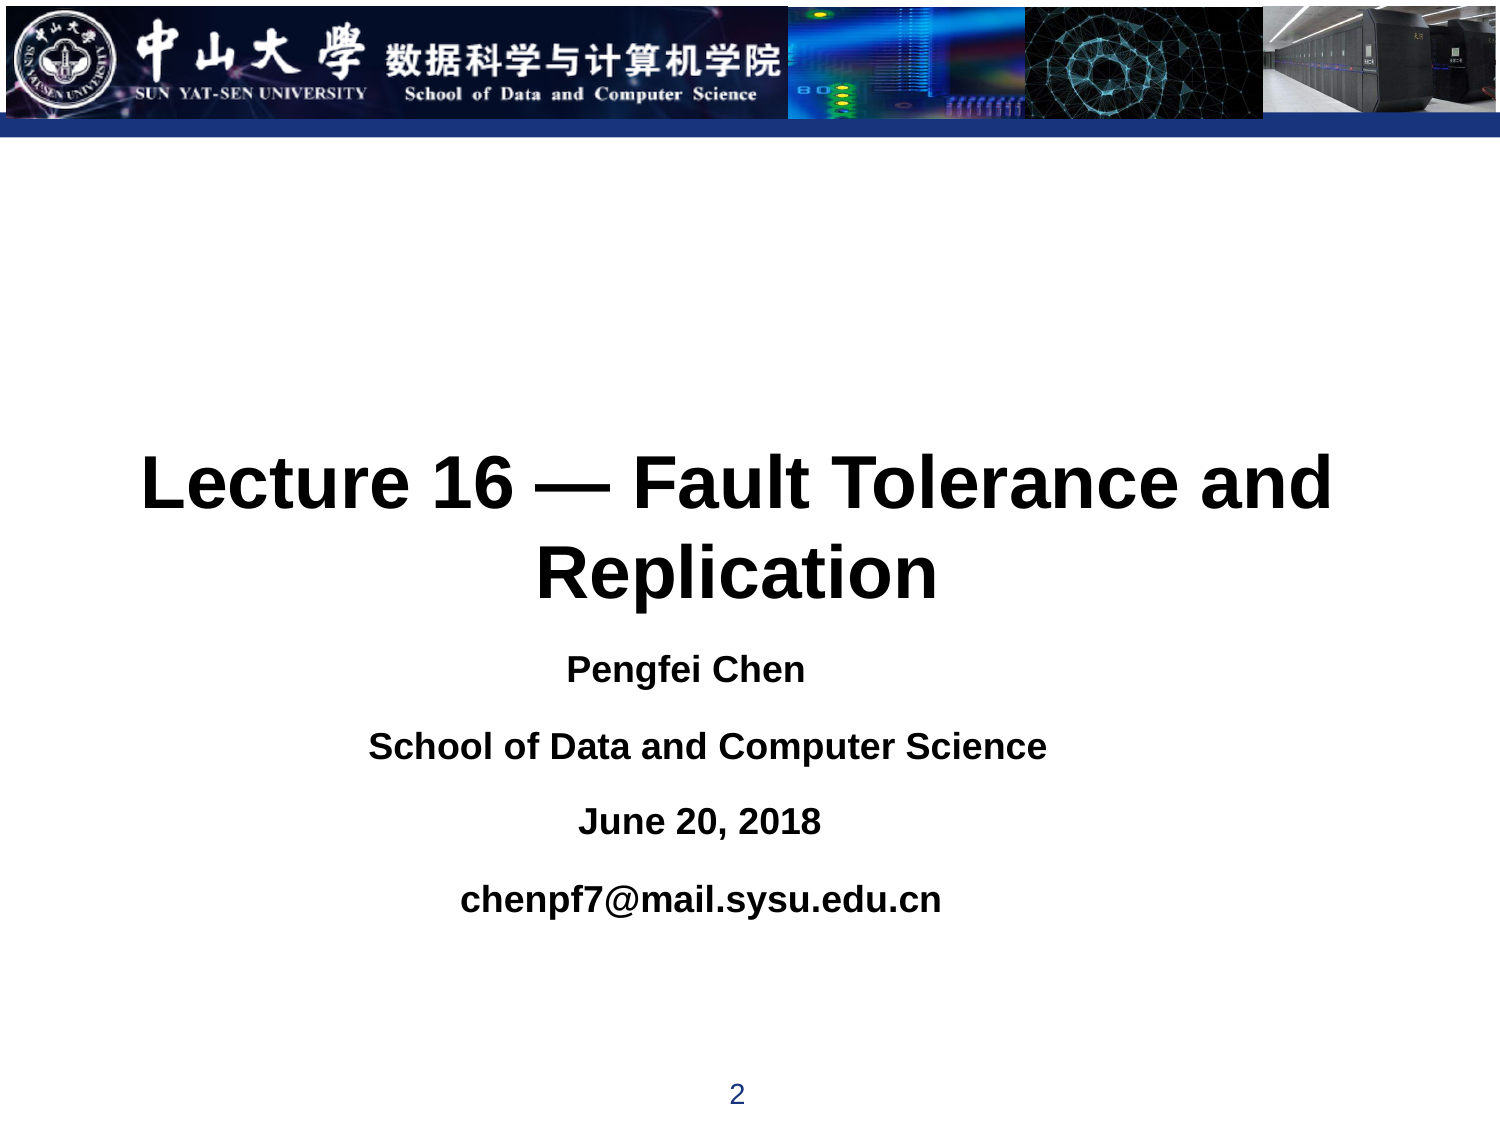

Lecture 16 — Fault Tolerance and Replication
Pengfei Chen
School of Data and Computer Science
June 20, 2018
chenpf7@mail.sysu.edu.cn
2